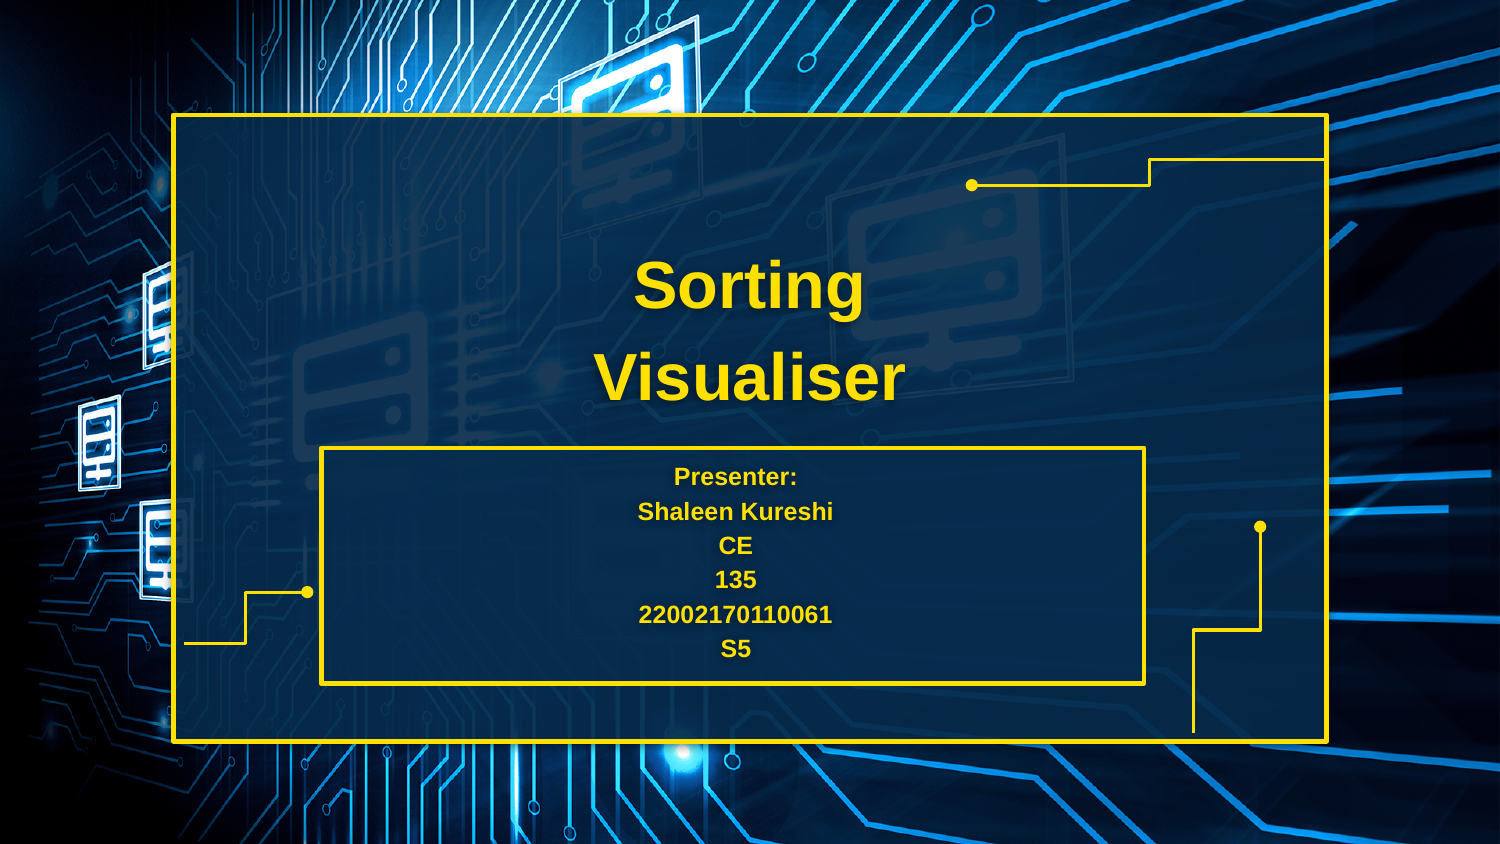

# Sorting Visualiser

Presenter:
Shaleen Kureshi
CE
135
22002170110061
S5